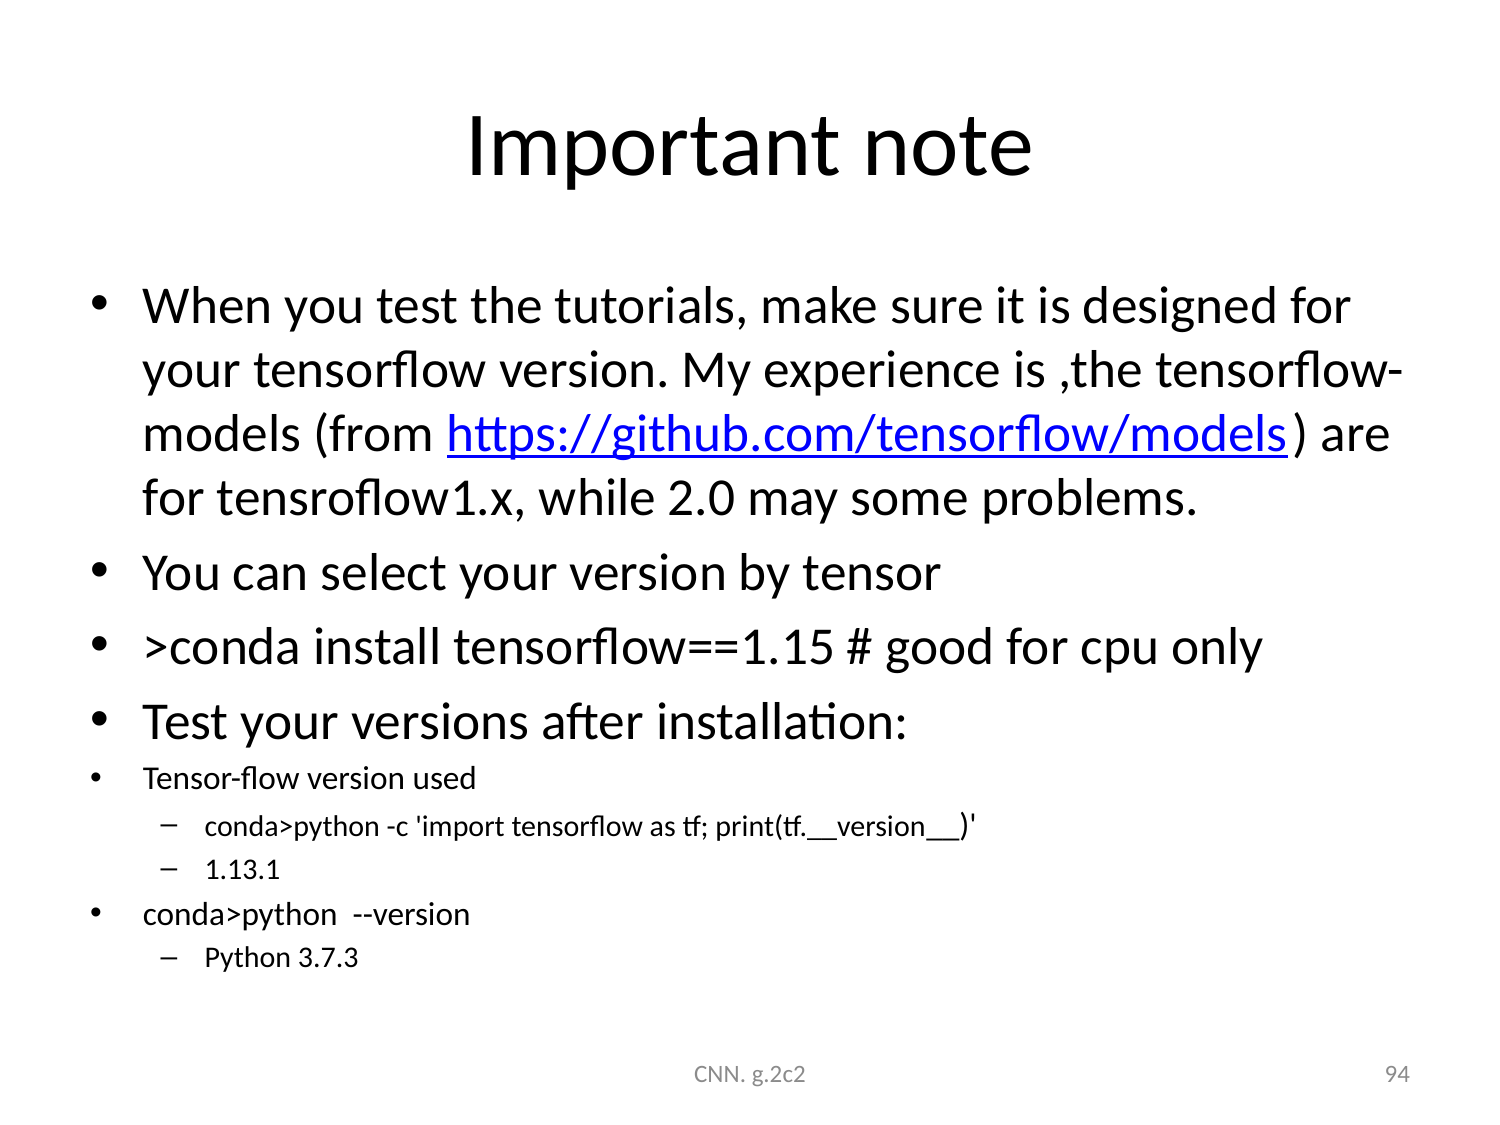

# Important note
When you test the tutorials, make sure it is designed for your tensorflow version. My experience is ,the tensorflow-models (from https://github.com/tensorflow/models) are for tensroflow1.x, while 2.0 may some problems.
You can select your version by tensor
>conda install tensorflow==1.15 # good for cpu only
Test your versions after installation:
Tensor-flow version used
conda>python -c 'import tensorflow as tf; print(tf.__version__)'
1.13.1
conda>python  --version
Python 3.7.3

CNN. g.2c2
94